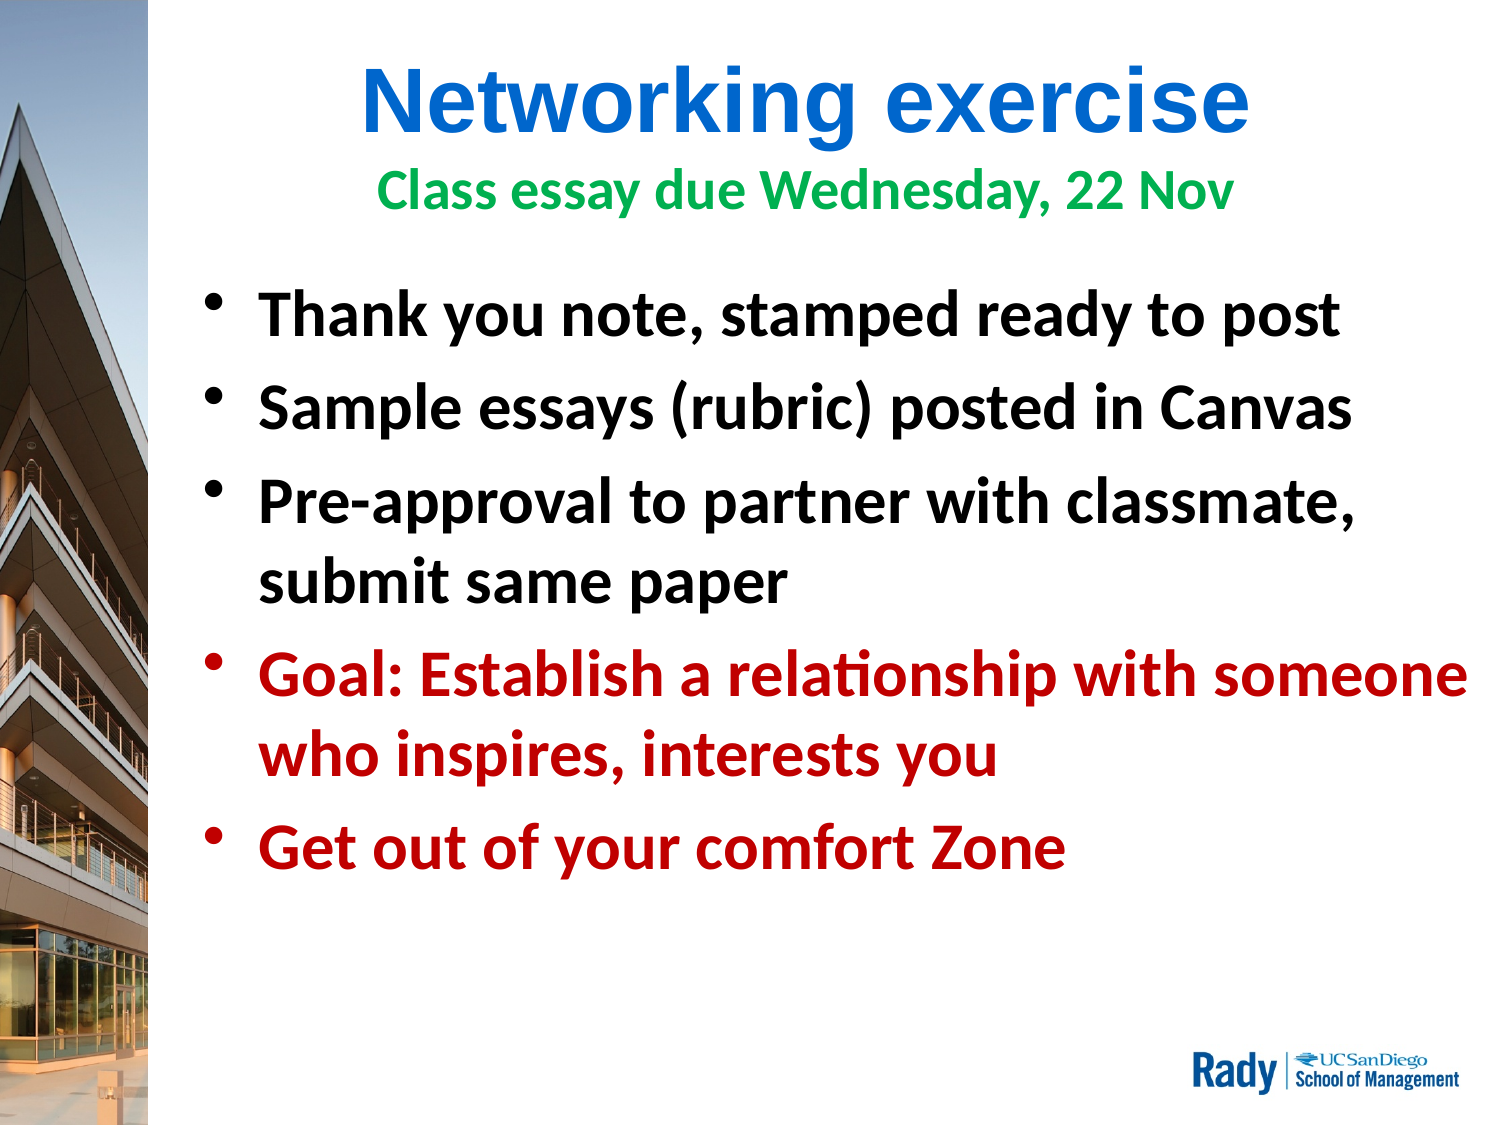

# Networking exercise Class essay due Wednesday, 22 Nov
Thank you note, stamped ready to post
Sample essays (rubric) posted in Canvas
Pre-approval to partner with classmate, submit same paper
Goal: Establish a relationship with someone who inspires, interests you
Get out of your comfort Zone